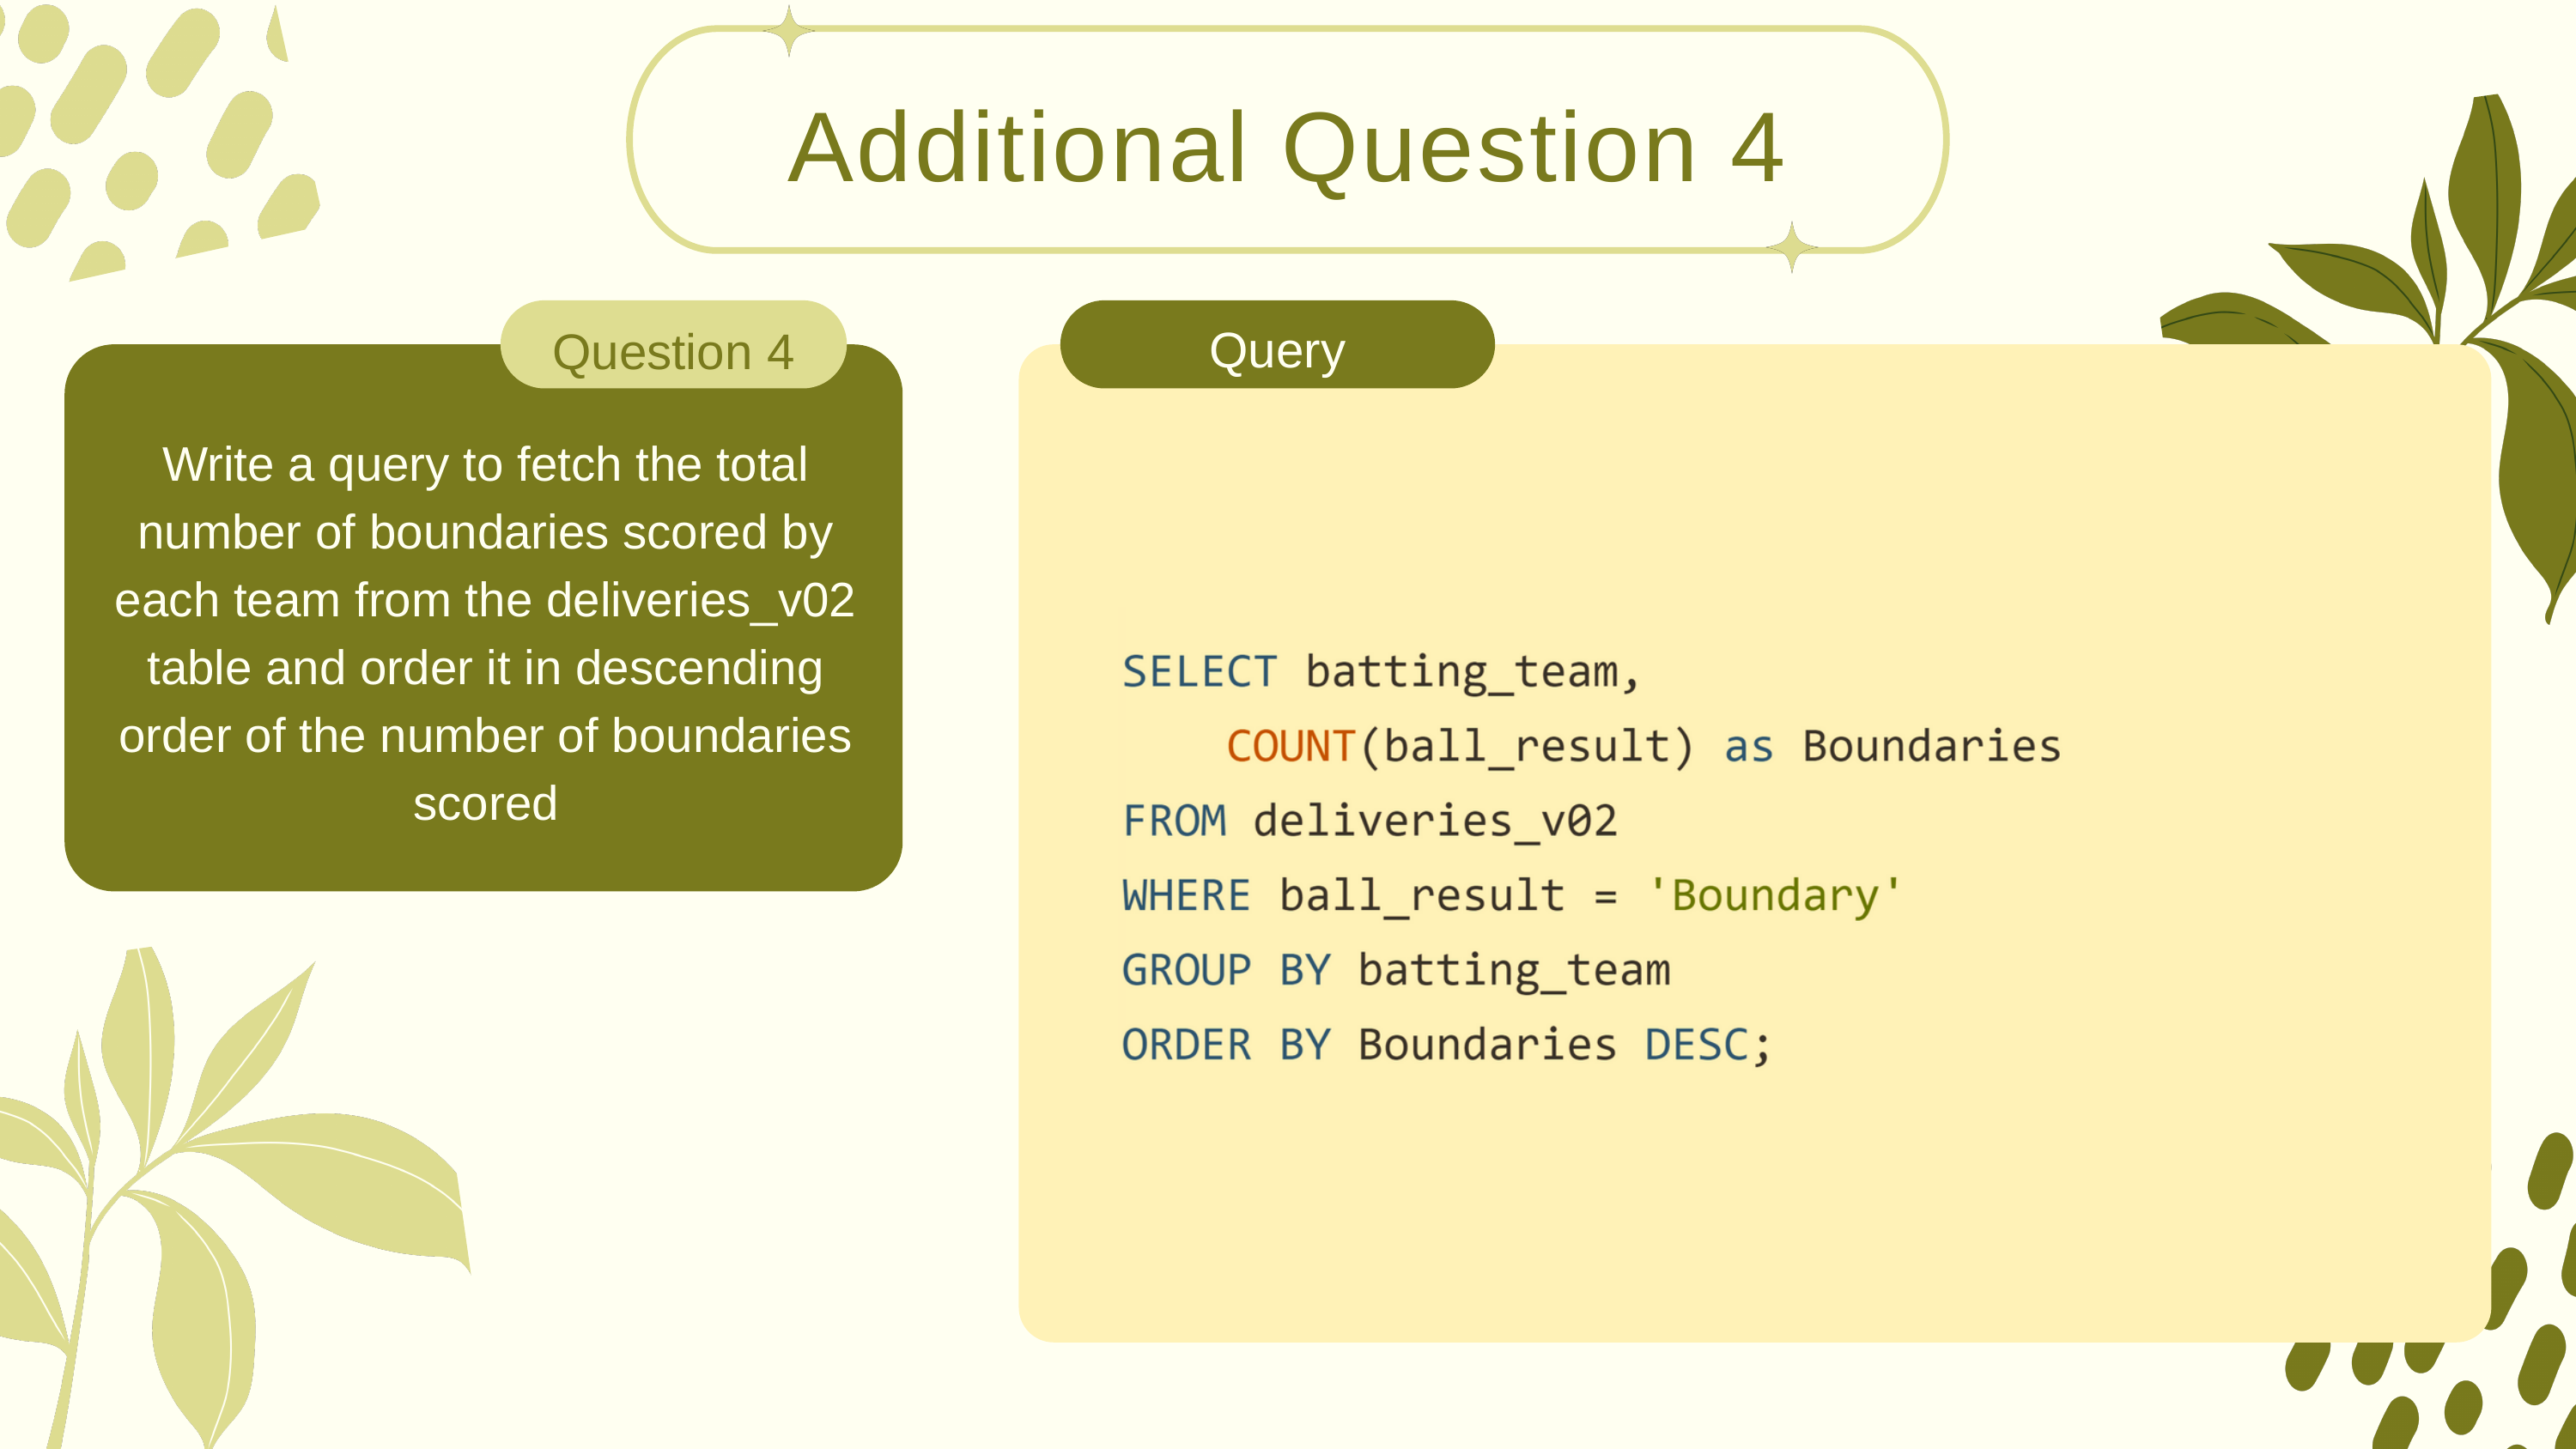

Additional Question 4

Query

Question 4

Write a query to fetch the total number of boundaries scored by each team from the deliveries_v02 table and order it in descending order of the number of boundaries scored